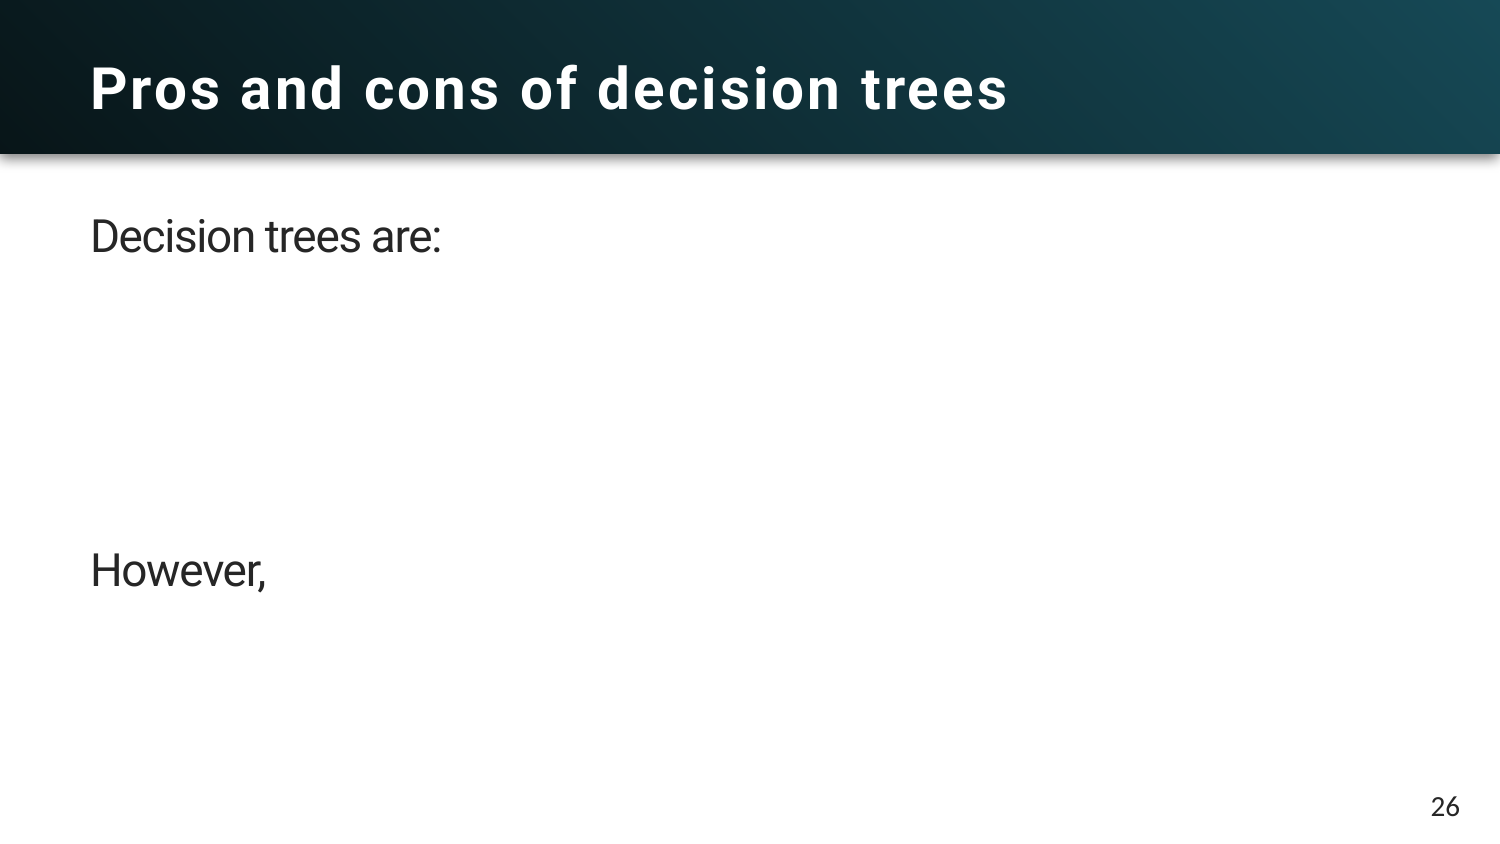

# Pros and cons of decision trees
Decision trees are:

However,

26